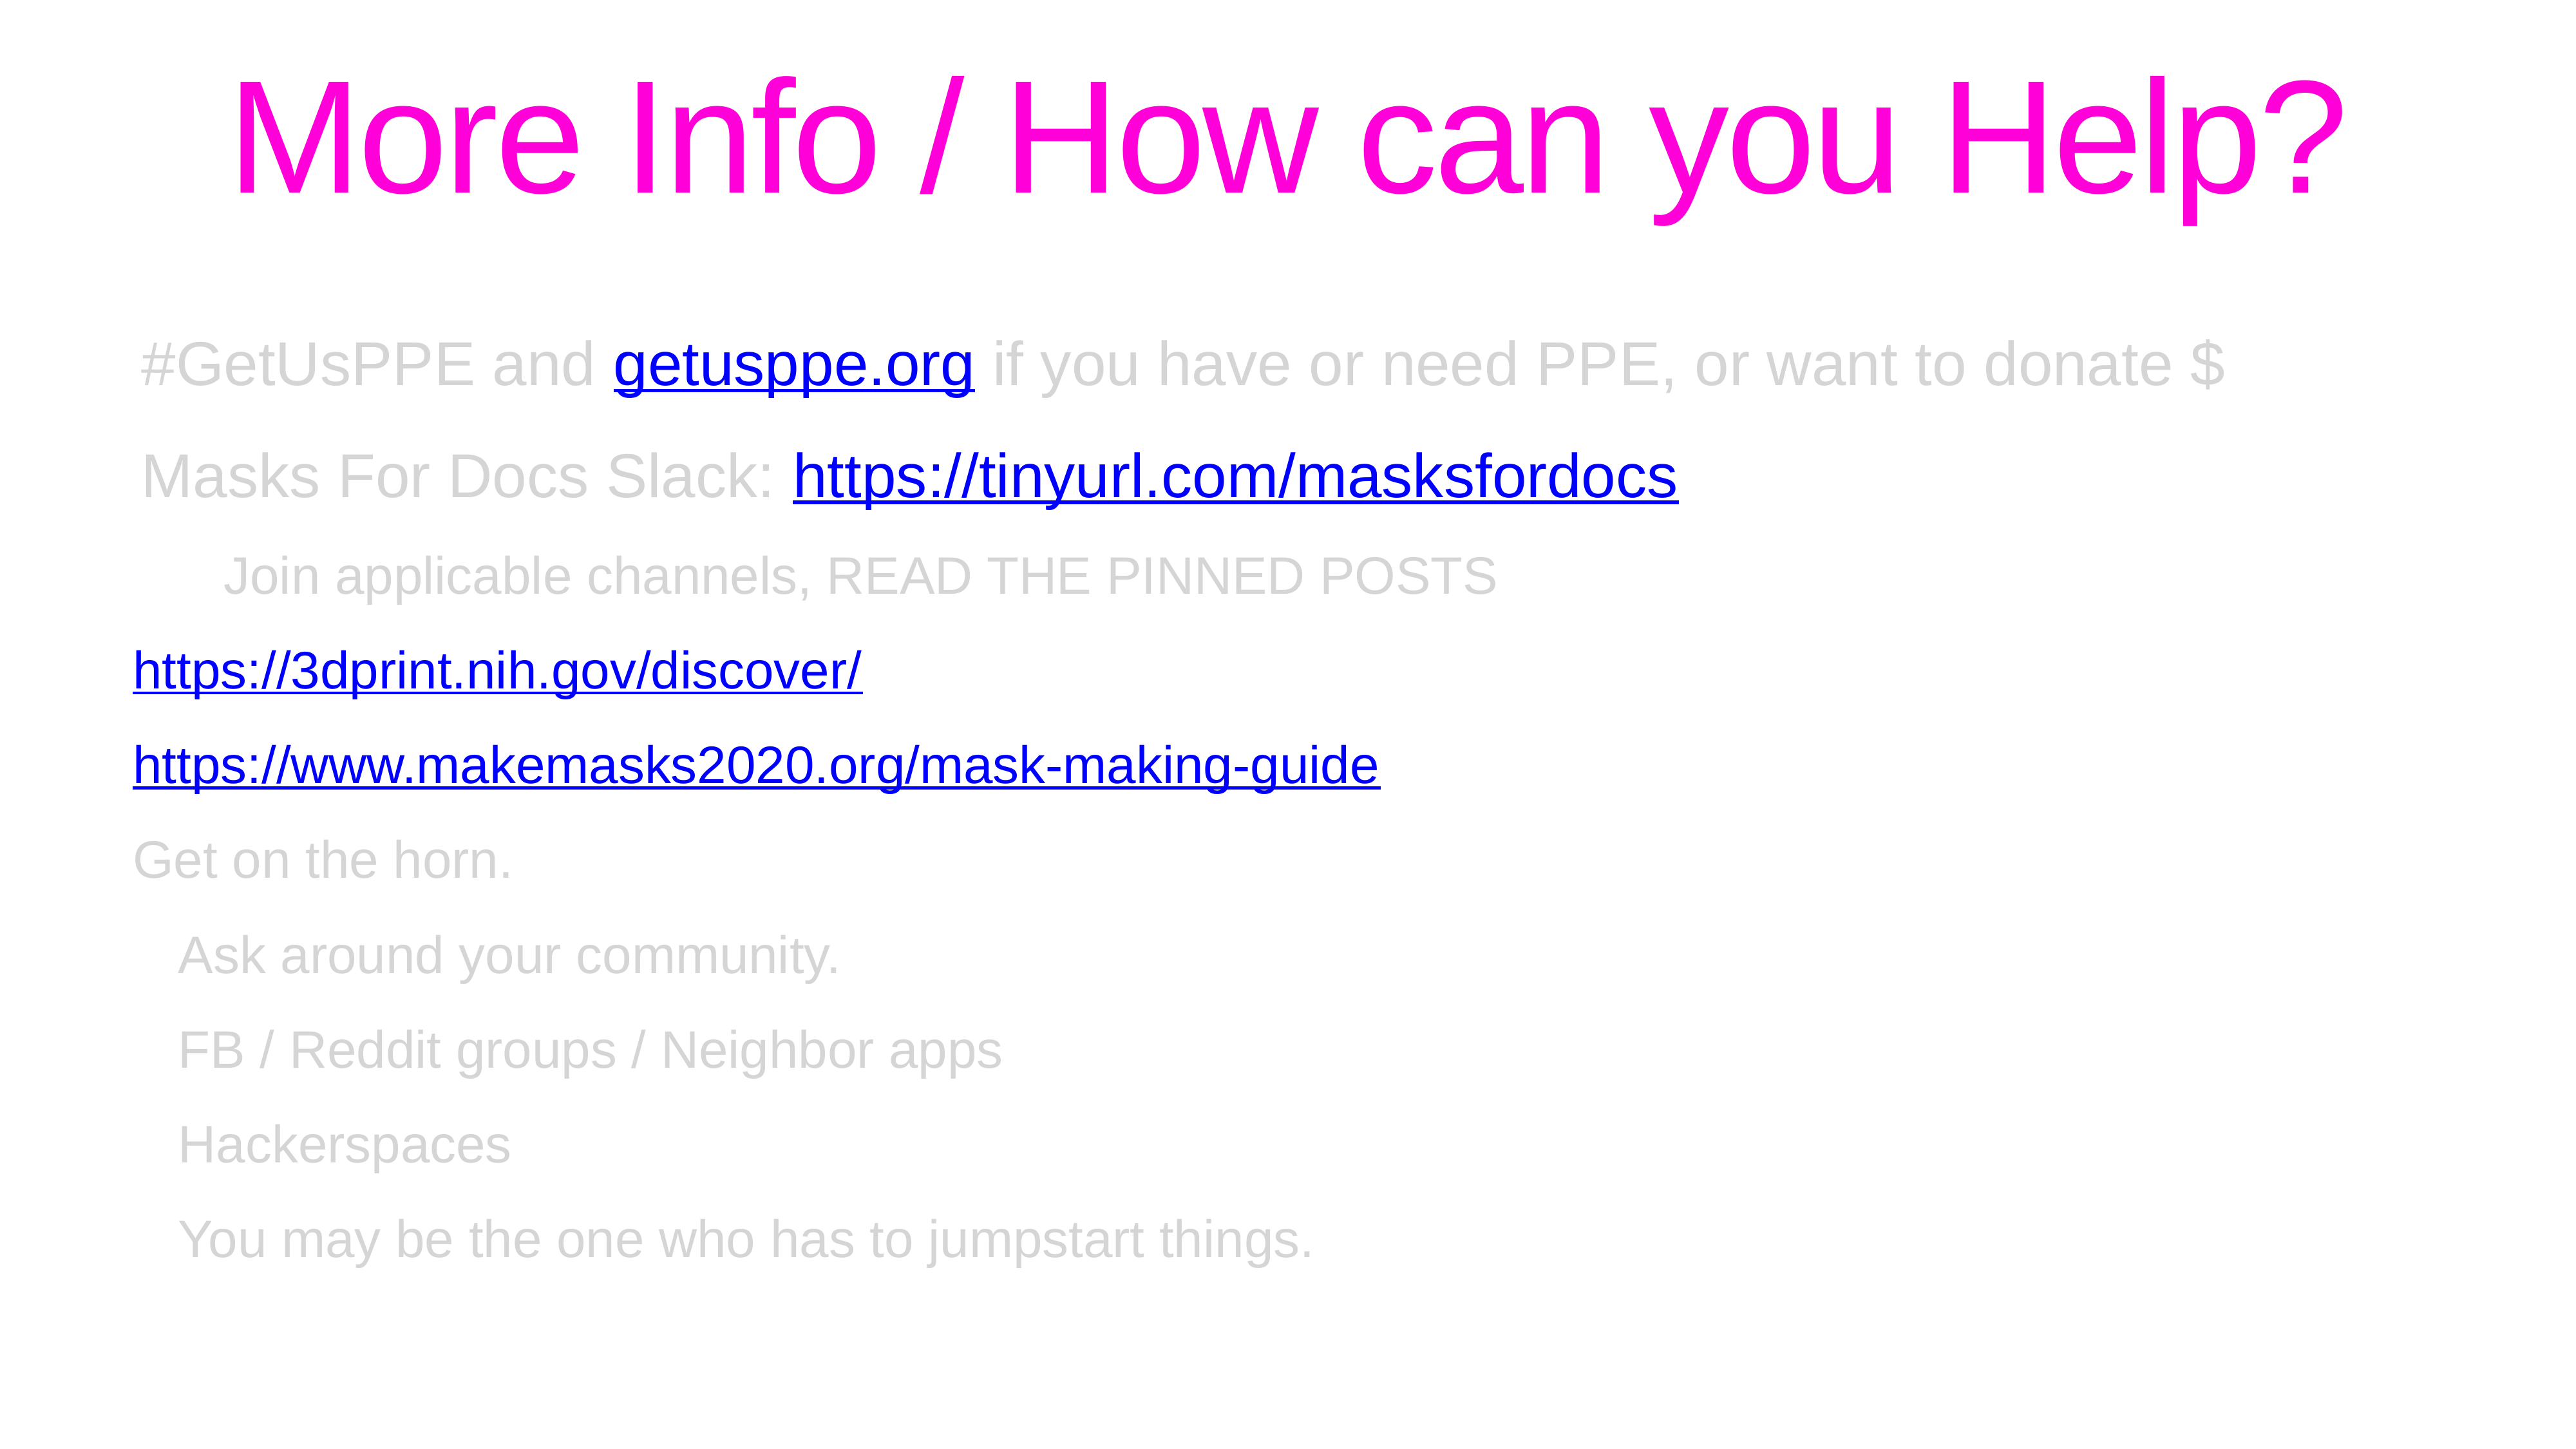

More Info / How can you Help?
#GetUsPPE and getusppe.org if you have or need PPE, or want to donate $
Masks For Docs Slack: https://tinyurl.com/masksfordocs
Join applicable channels, READ THE PINNED POSTS
https://3dprint.nih.gov/discover/
https://www.makemasks2020.org/mask-making-guide
Get on the horn.
Ask around your community.
FB / Reddit groups / Neighbor apps
Hackerspaces
You may be the one who has to jumpstart things.